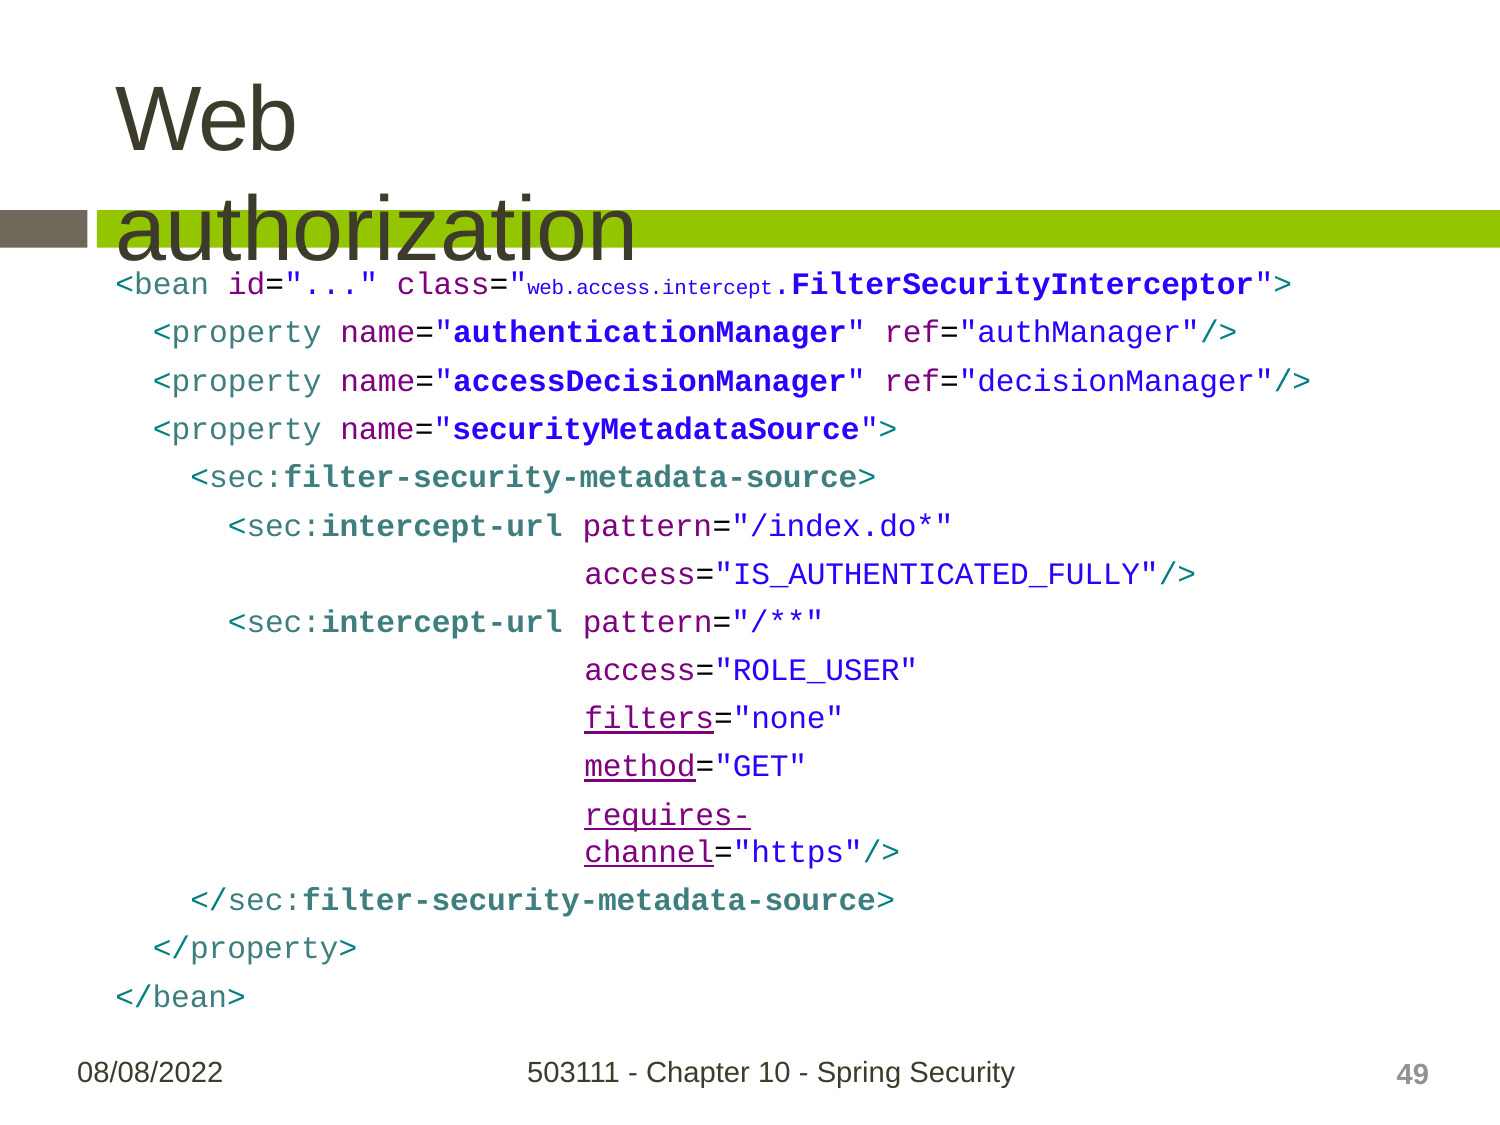

# Web authorization
<bean id="..." class="web.access.intercept.FilterSecurityInterceptor">
<property name="authenticationManager" ref="authManager"/>
<property name="accessDecisionManager" ref="decisionManager"/>
<property name="securityMetadataSource">
<sec:filter-security-metadata-source>
<sec:intercept-url pattern="/index.do*"
access="IS_AUTHENTICATED_FULLY"/>
<sec:intercept-url pattern="/**"
access="ROLE_USER" filters="none" method="GET"
requires-channel="https"/>
</sec:filter-security-metadata-source>
</property>
</bean>
49
08/08/2022
503111 - Chapter 10 - Spring Security